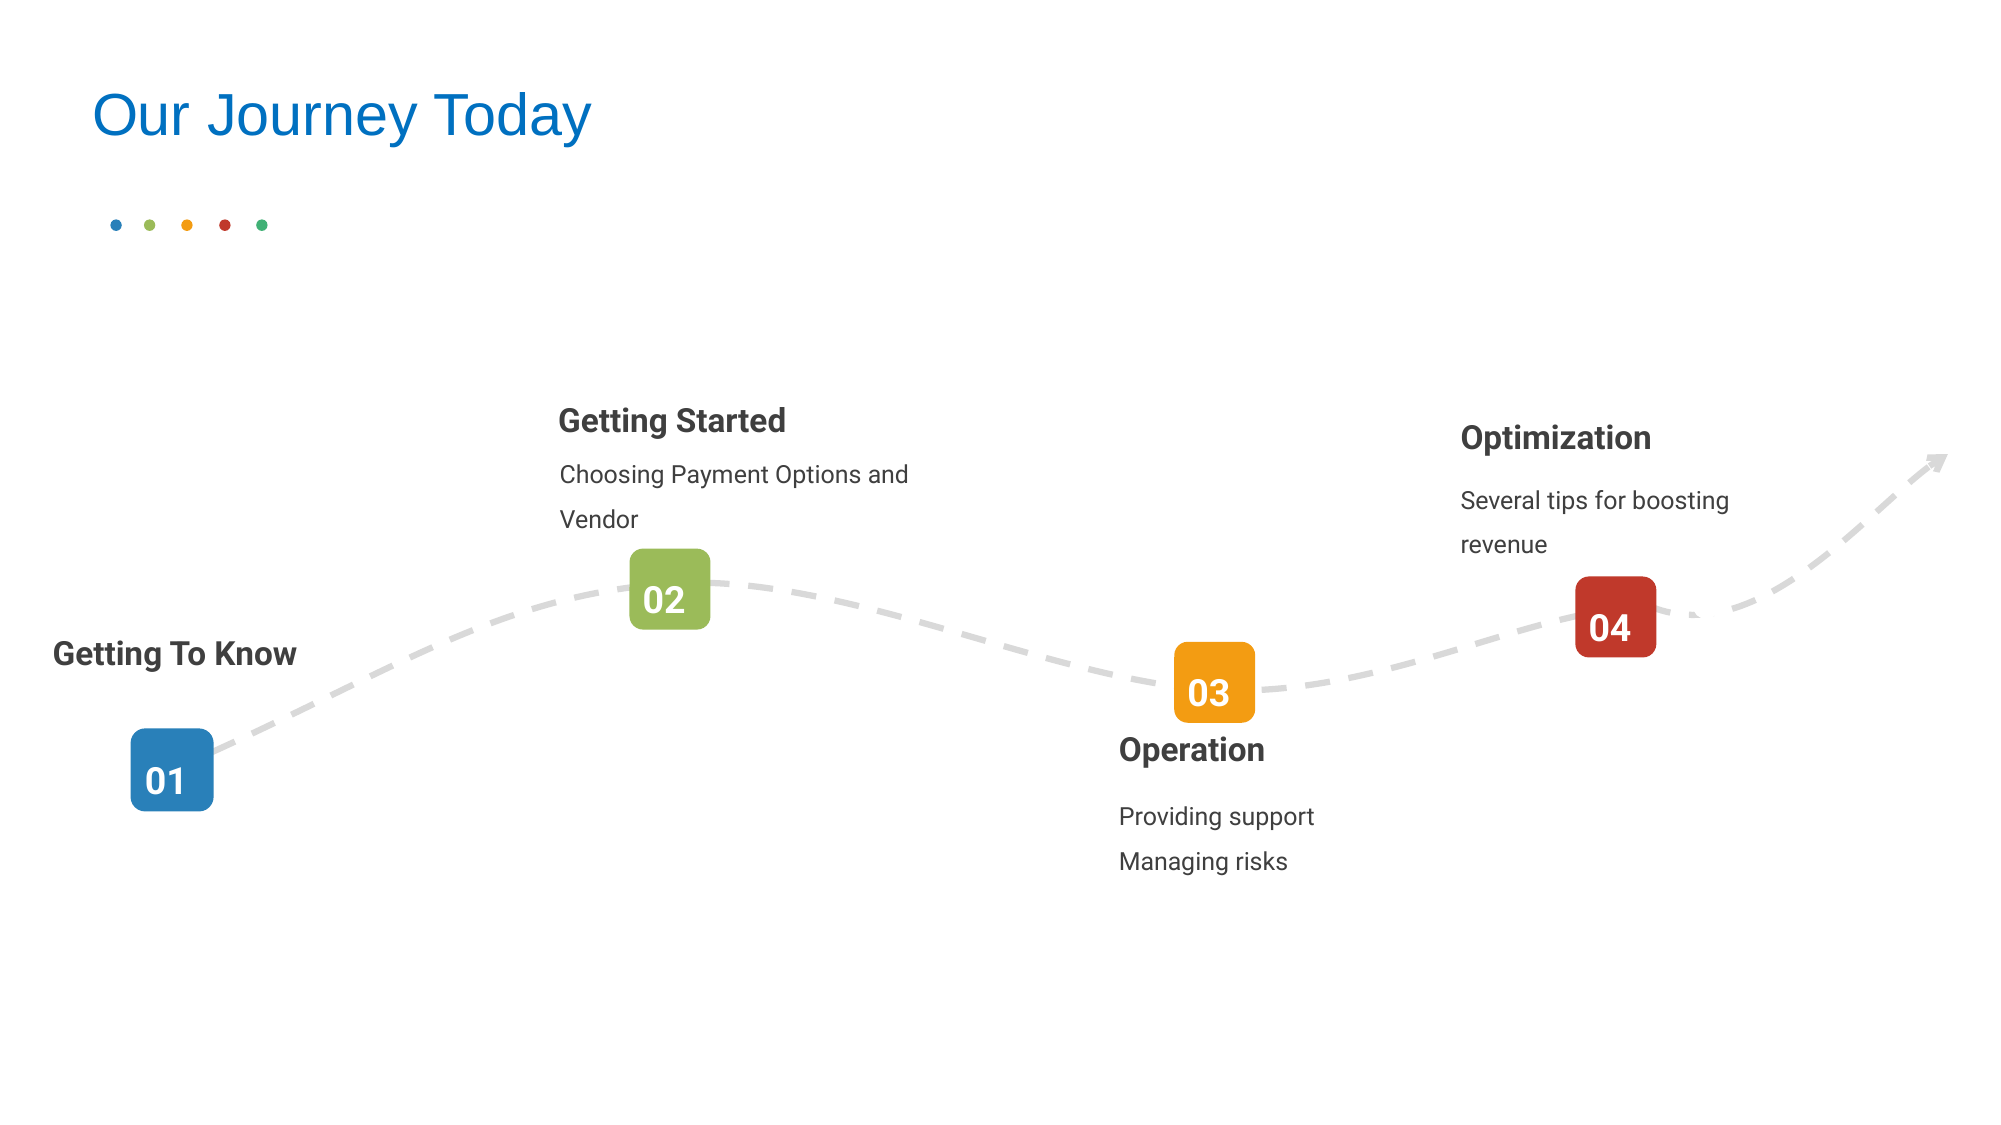

# Our Journey Today

Getting Started
Optimization
Choosing Payment Options and Vendor

Several tips for boosting revenue

02

04

Getting To Know

03

Operation
01

Providing support
Managing risks